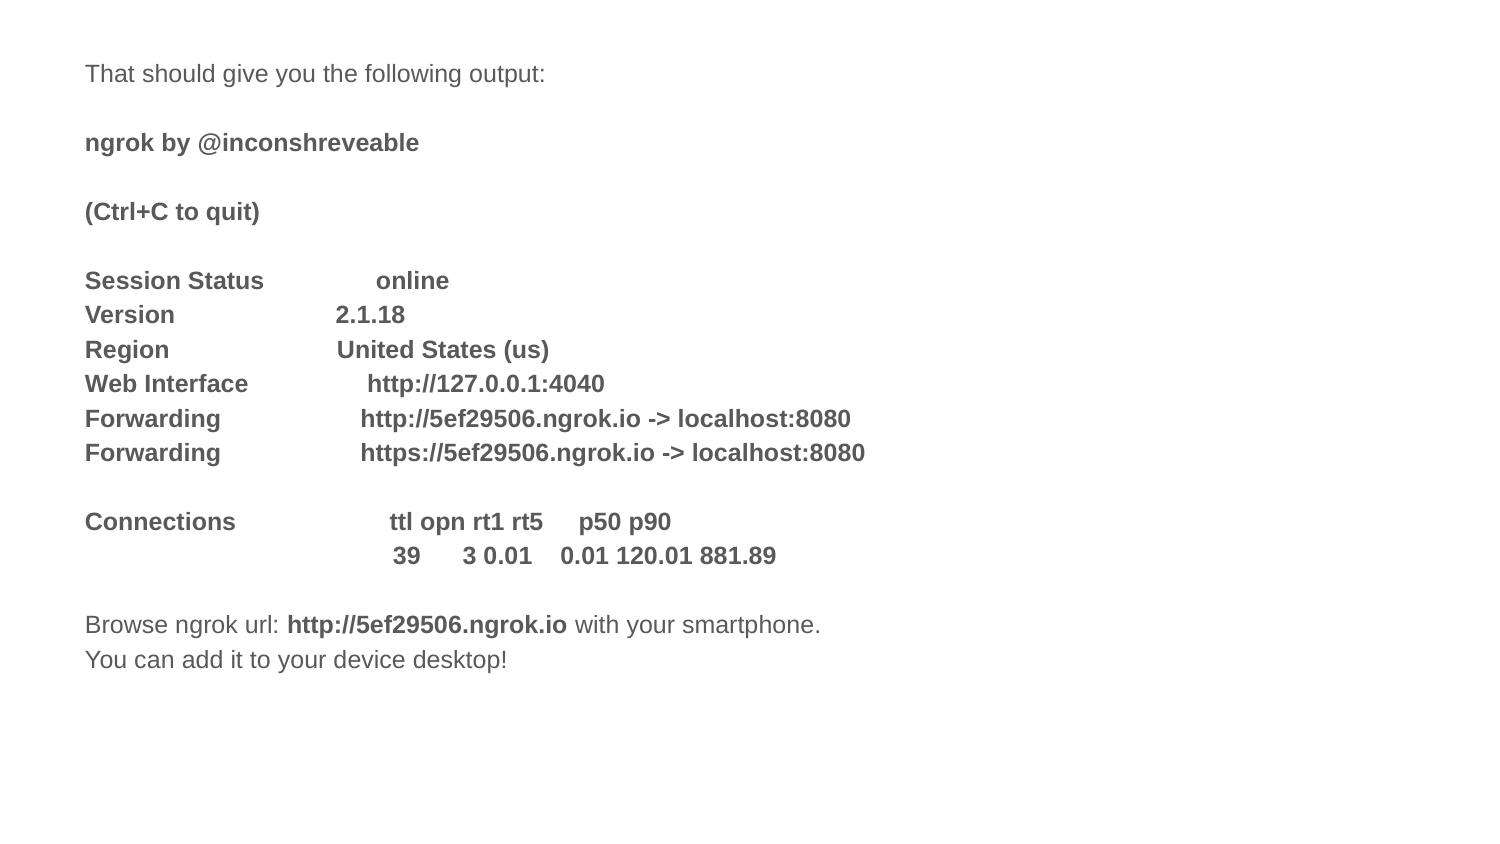

That should give you the following output:
ngrok by @inconshreveable
(Ctrl+C to quit)

Session Status                online
Version                       2.1.18
Region                        United States (us)
Web Interface                 http://127.0.0.1:4040
Forwarding                    http://5ef29506.ngrok.io -> localhost:8080
Forwarding                    https://5ef29506.ngrok.io -> localhost:8080

Connections                      ttl opn rt1 rt5     p50 p90
                                            39      3 0.01    0.01 120.01 881.89
Browse ngrok url: http://5ef29506.ngrok.io with your smartphone.
You can add it to your device desktop!